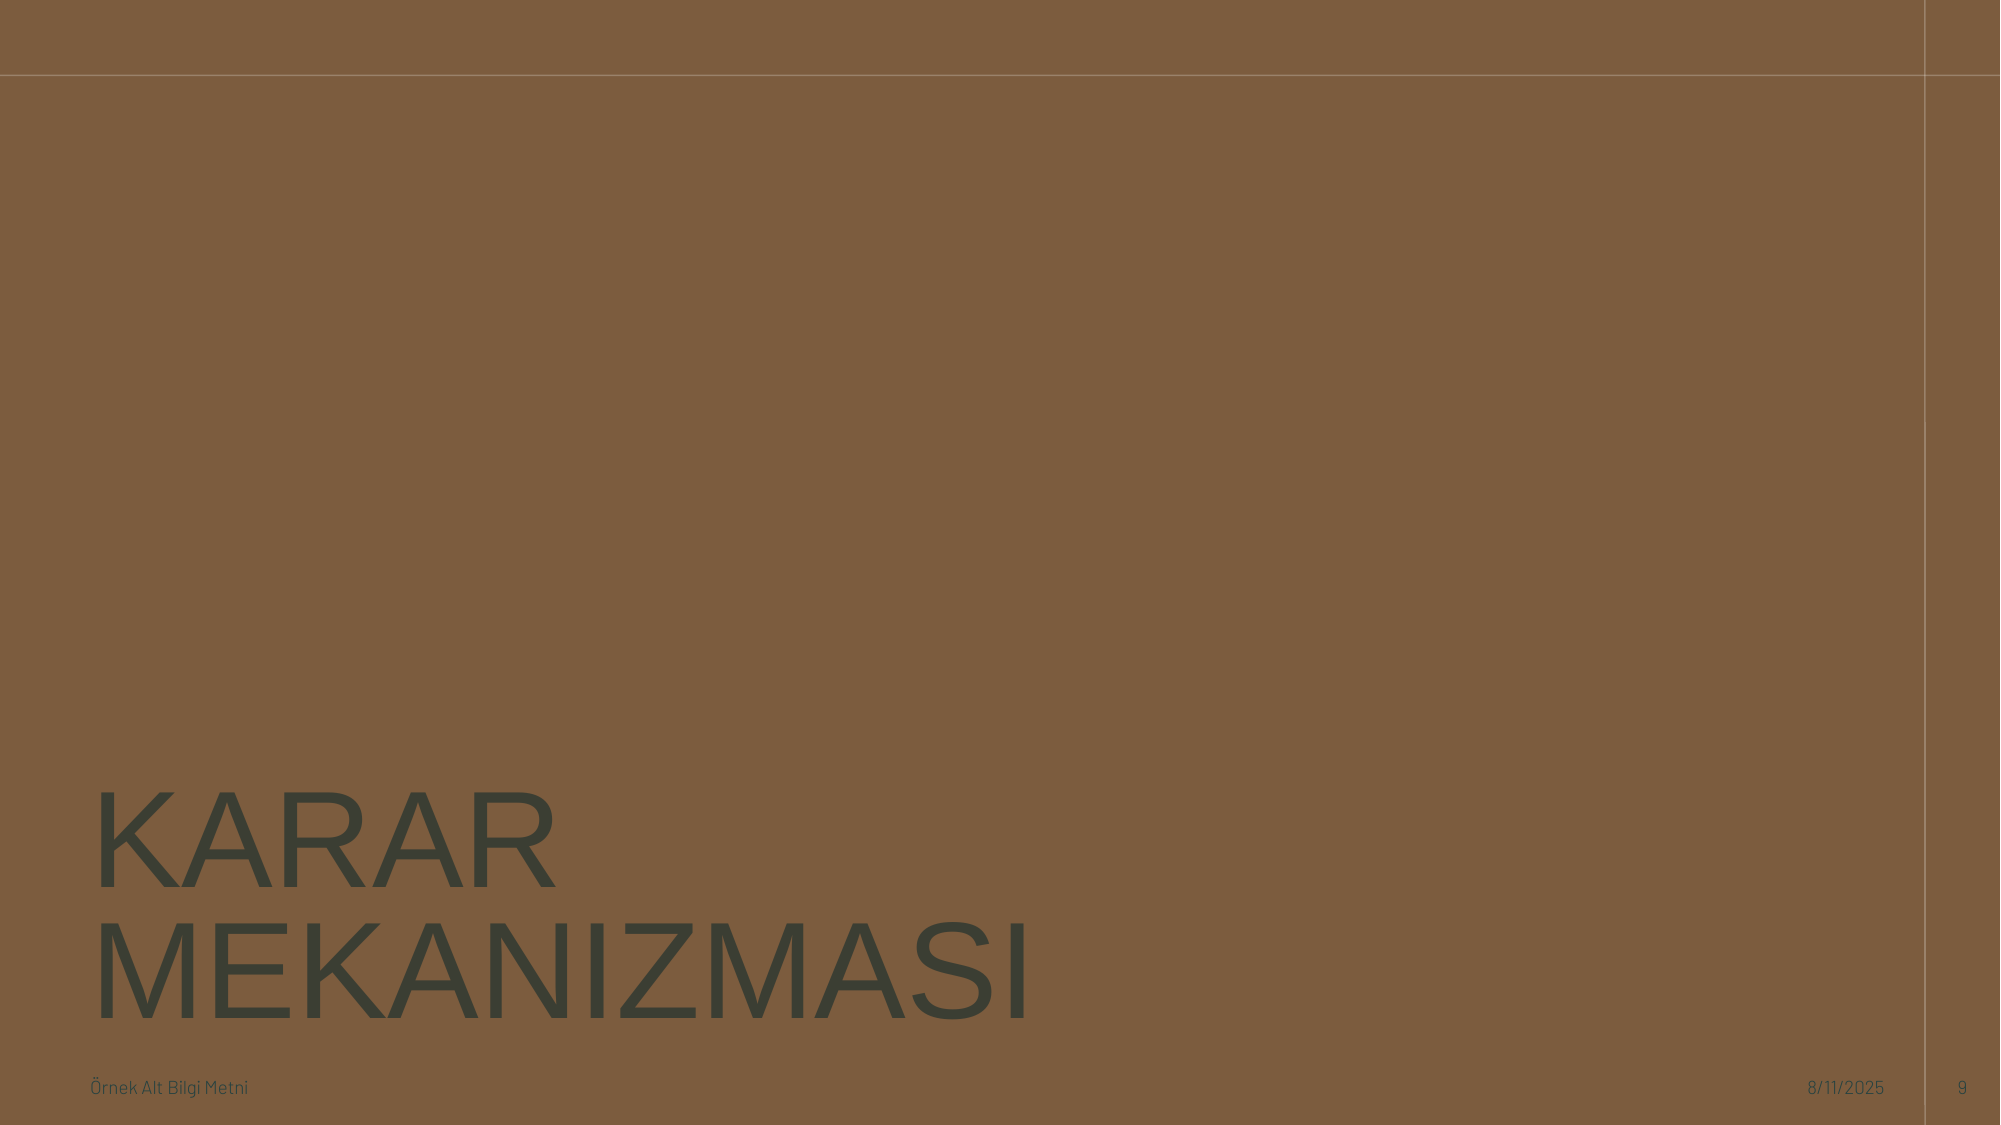

# Karar Mekanizması
Örnek Alt Bilgi Metni
8/11/2025
9